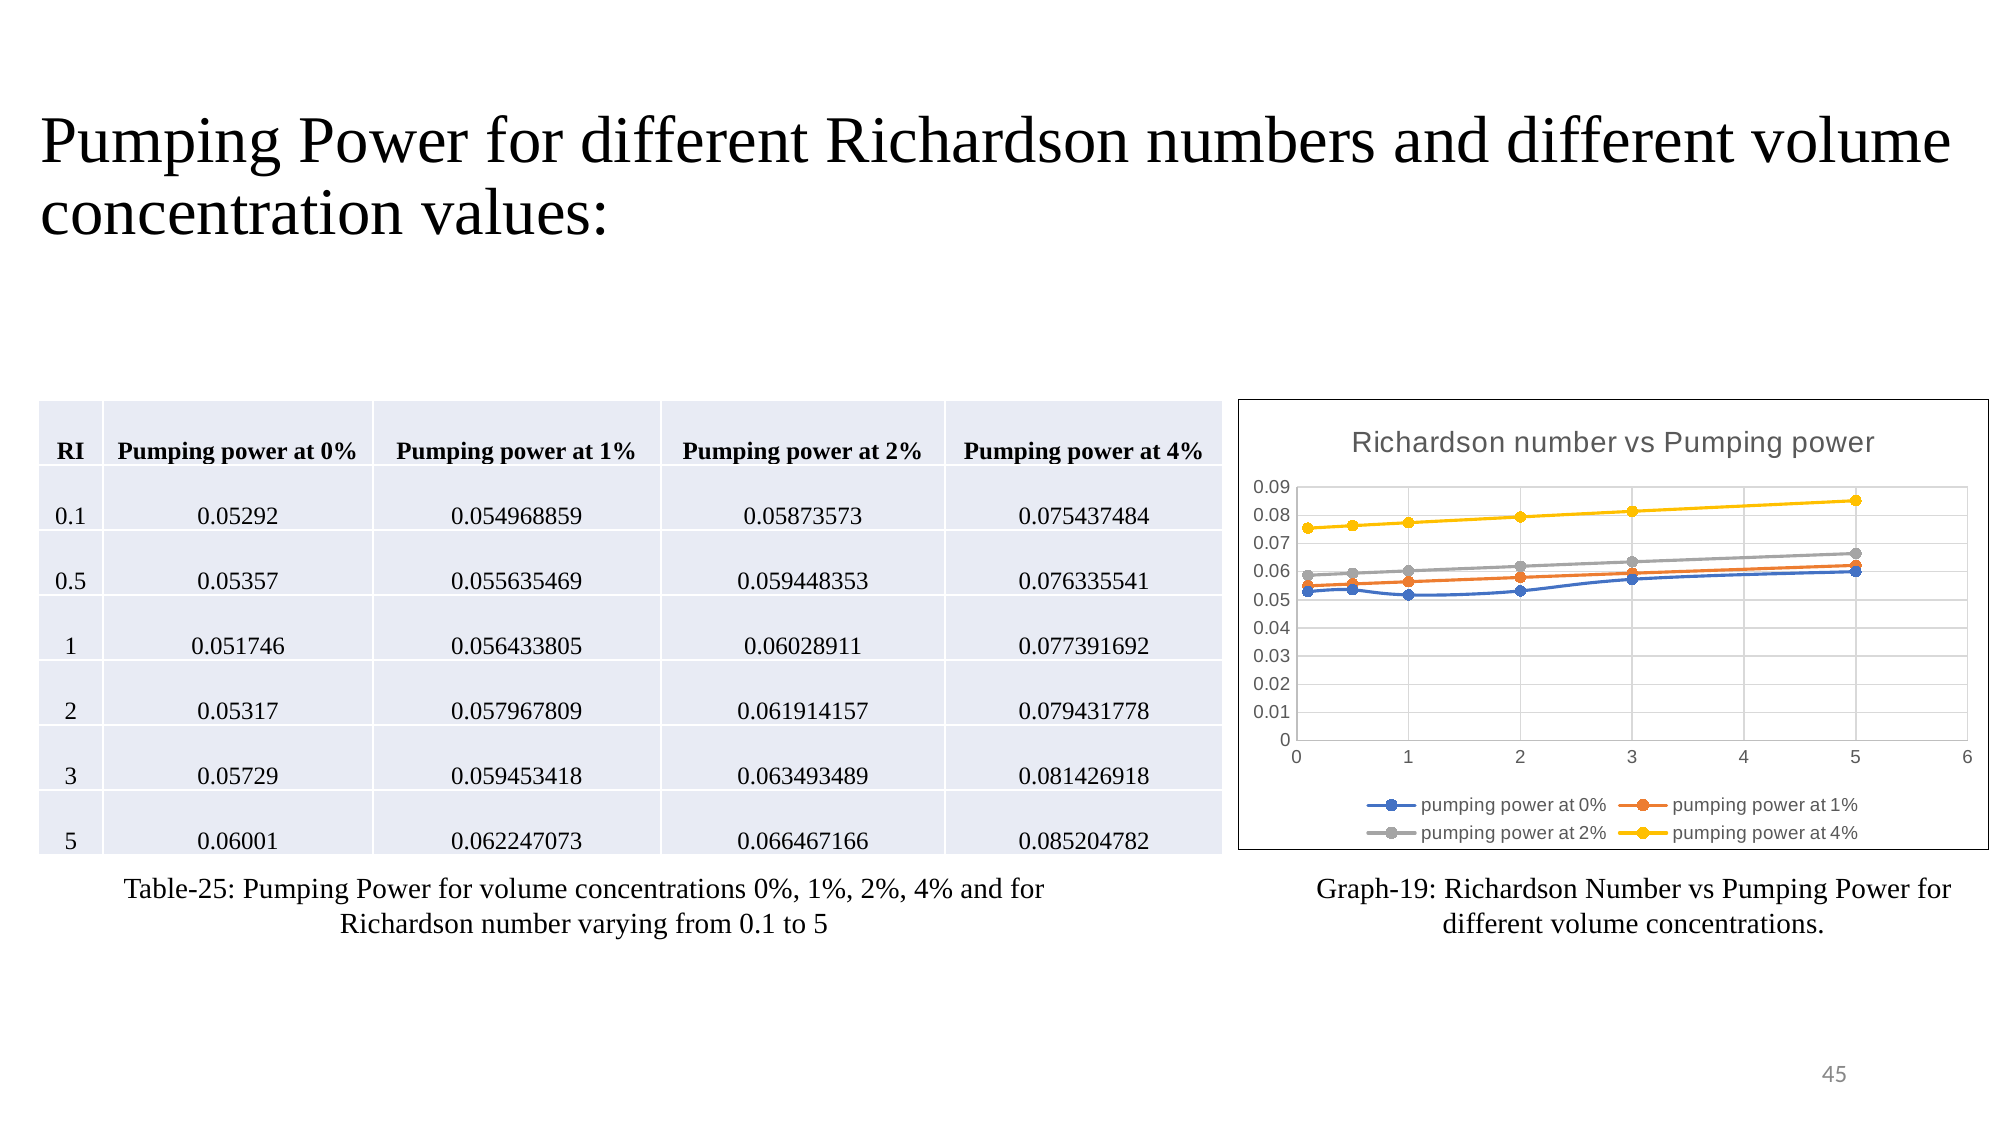

# Pumping Power for different Richardson numbers and different volume concentration values:
| RI | Pumping power at 0% | Pumping power at 1% | Pumping power at 2% | Pumping power at 4% |
| --- | --- | --- | --- | --- |
| 0.1 | 0.05292 | 0.054968859 | 0.05873573 | 0.075437484 |
| 0.5 | 0.05357 | 0.055635469 | 0.059448353 | 0.076335541 |
| 1 | 0.051746 | 0.056433805 | 0.06028911 | 0.077391692 |
| 2 | 0.05317 | 0.057967809 | 0.061914157 | 0.079431778 |
| 3 | 0.05729 | 0.059453418 | 0.063493489 | 0.081426918 |
| 5 | 0.06001 | 0.062247073 | 0.066467166 | 0.085204782 |

### Chart: Richardson number vs Pumping power

| Category | pumping power at 0% | pumping power at 1% | pumping power at 2% | pumping power at 4% |
|---|---|---|---|---|
Table-25: Pumping Power for volume concentrations 0%, 1%, 2%, 4% and for Richardson number varying from 0.1 to 5
Graph-19: Richardson Number vs Pumping Power for different volume concentrations.
45